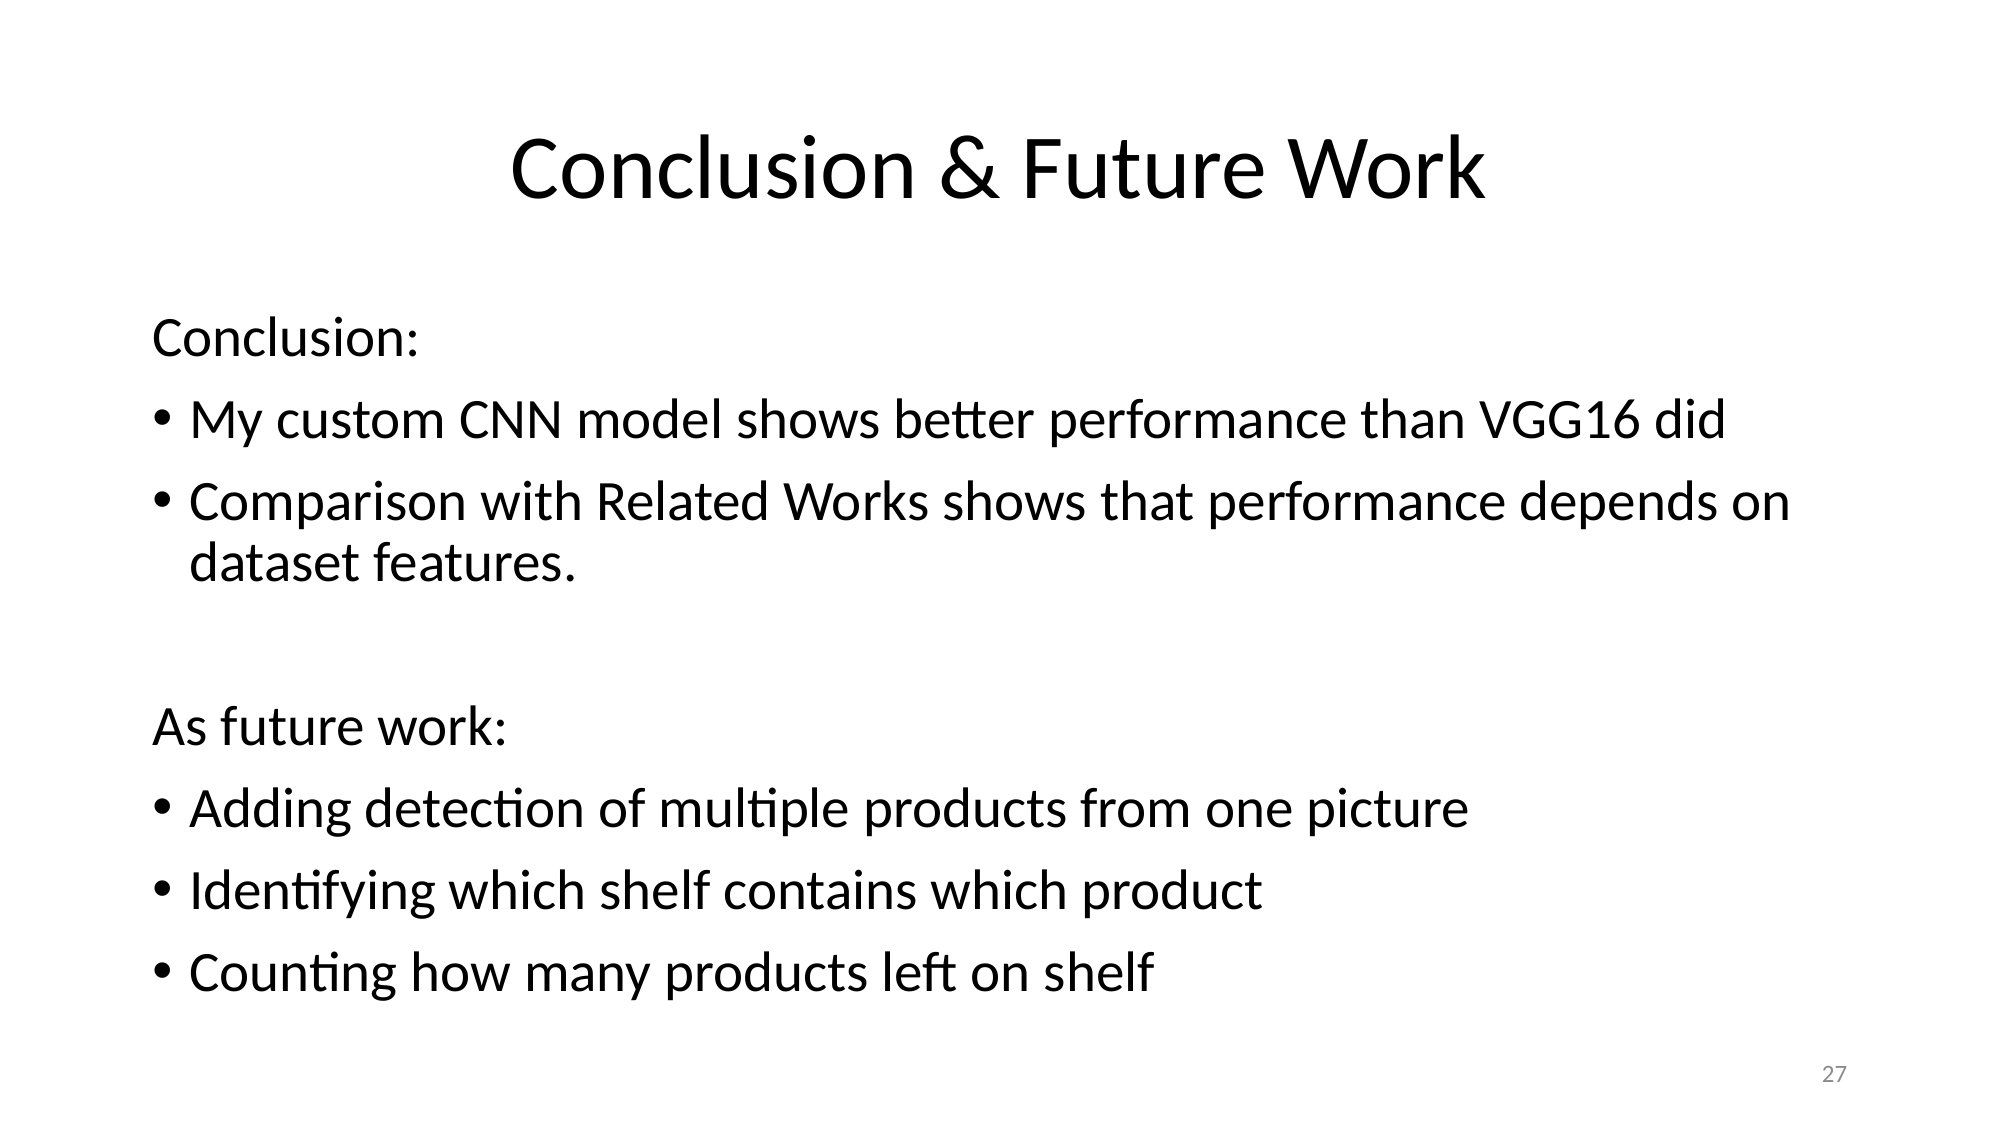

# Conclusion & Future Work
Conclusion:
My custom CNN model shows better performance than VGG16 did
Comparison with Related Works shows that performance depends on dataset features.

As future work:
Adding detection of multiple products from one picture
Identifying which shelf contains which product
Counting how many products left on shelf
27